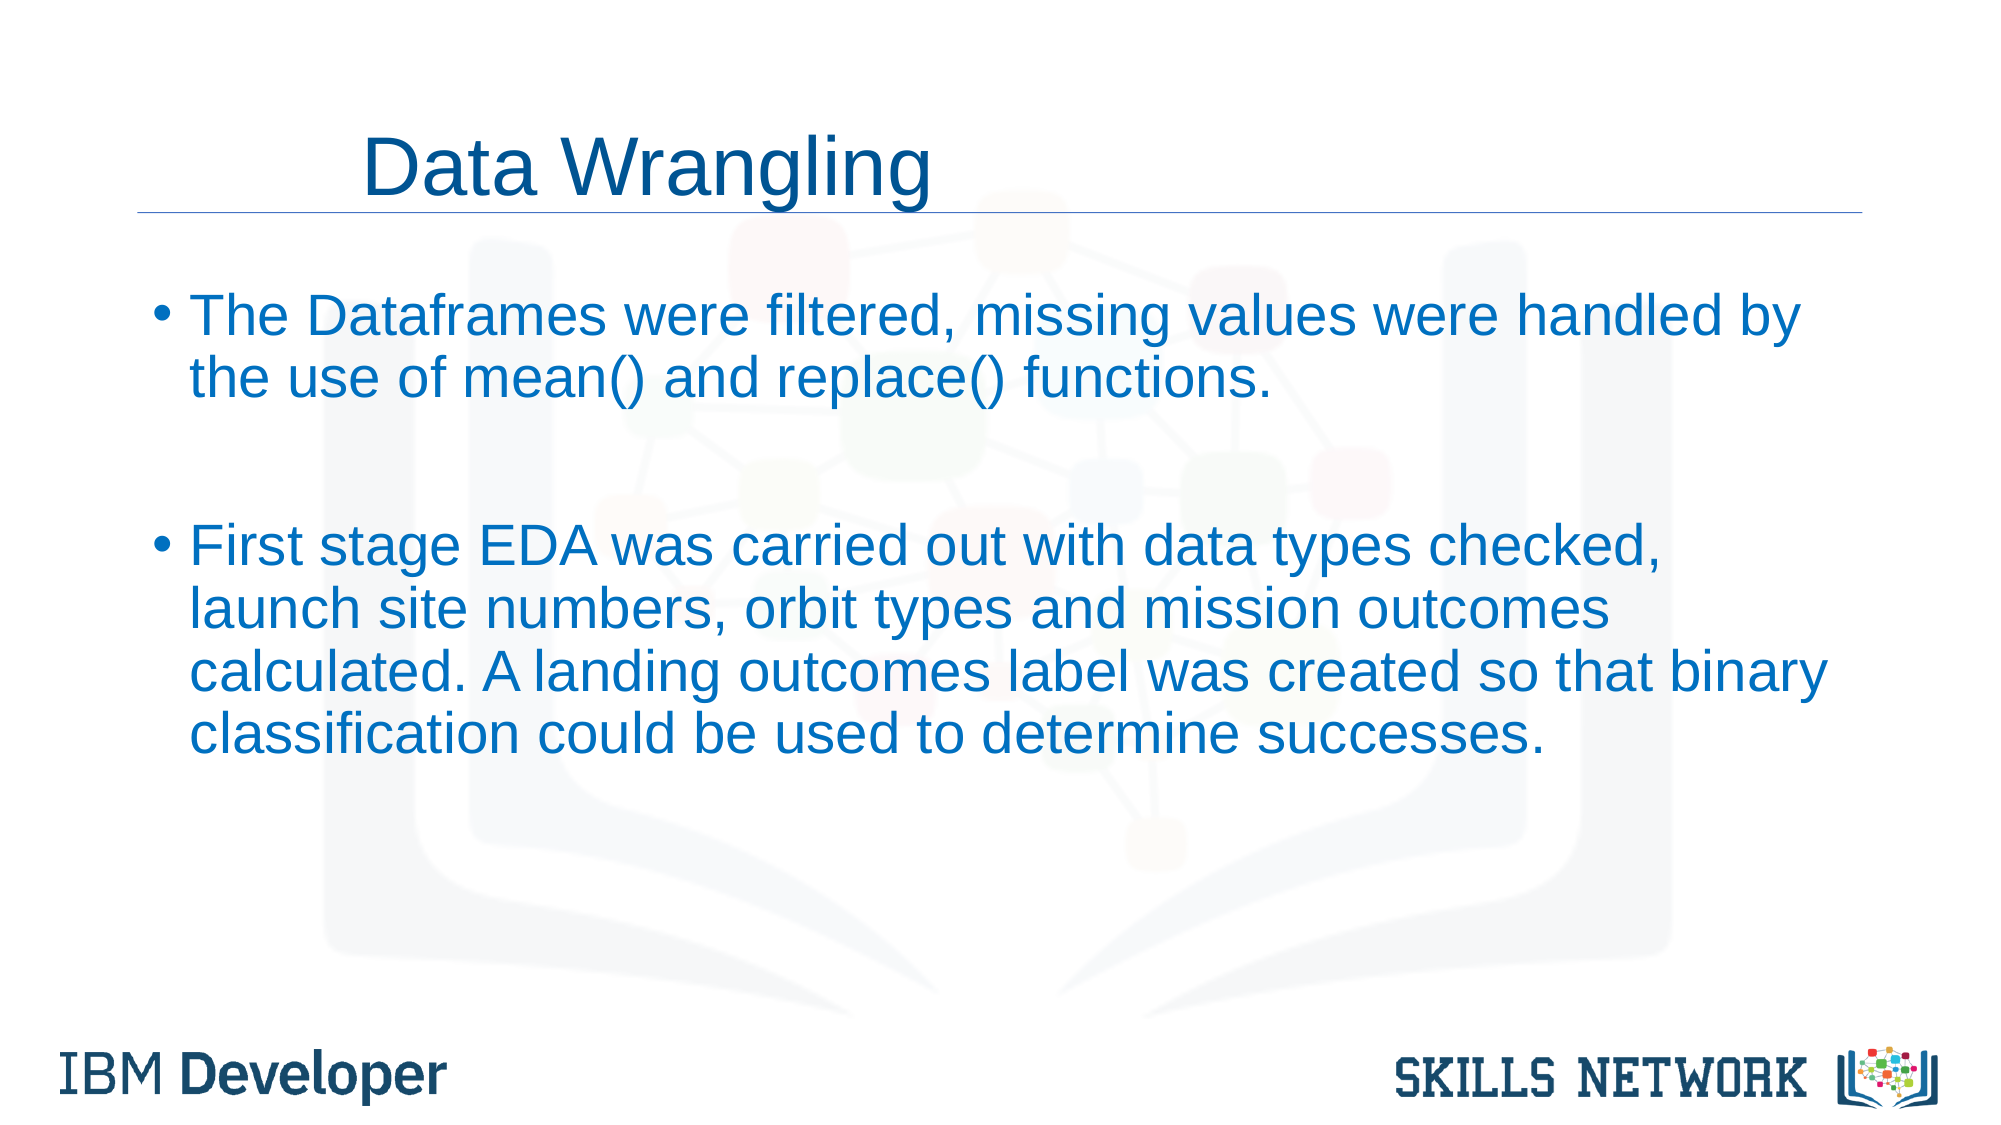

# Data Wrangling
The Dataframes were filtered, missing values were handled by the use of mean() and replace() functions.

First stage EDA was carried out with data types checked, launch site numbers, orbit types and mission outcomes calculated. A landing outcomes label was created so that binary classification could be used to determine successes.